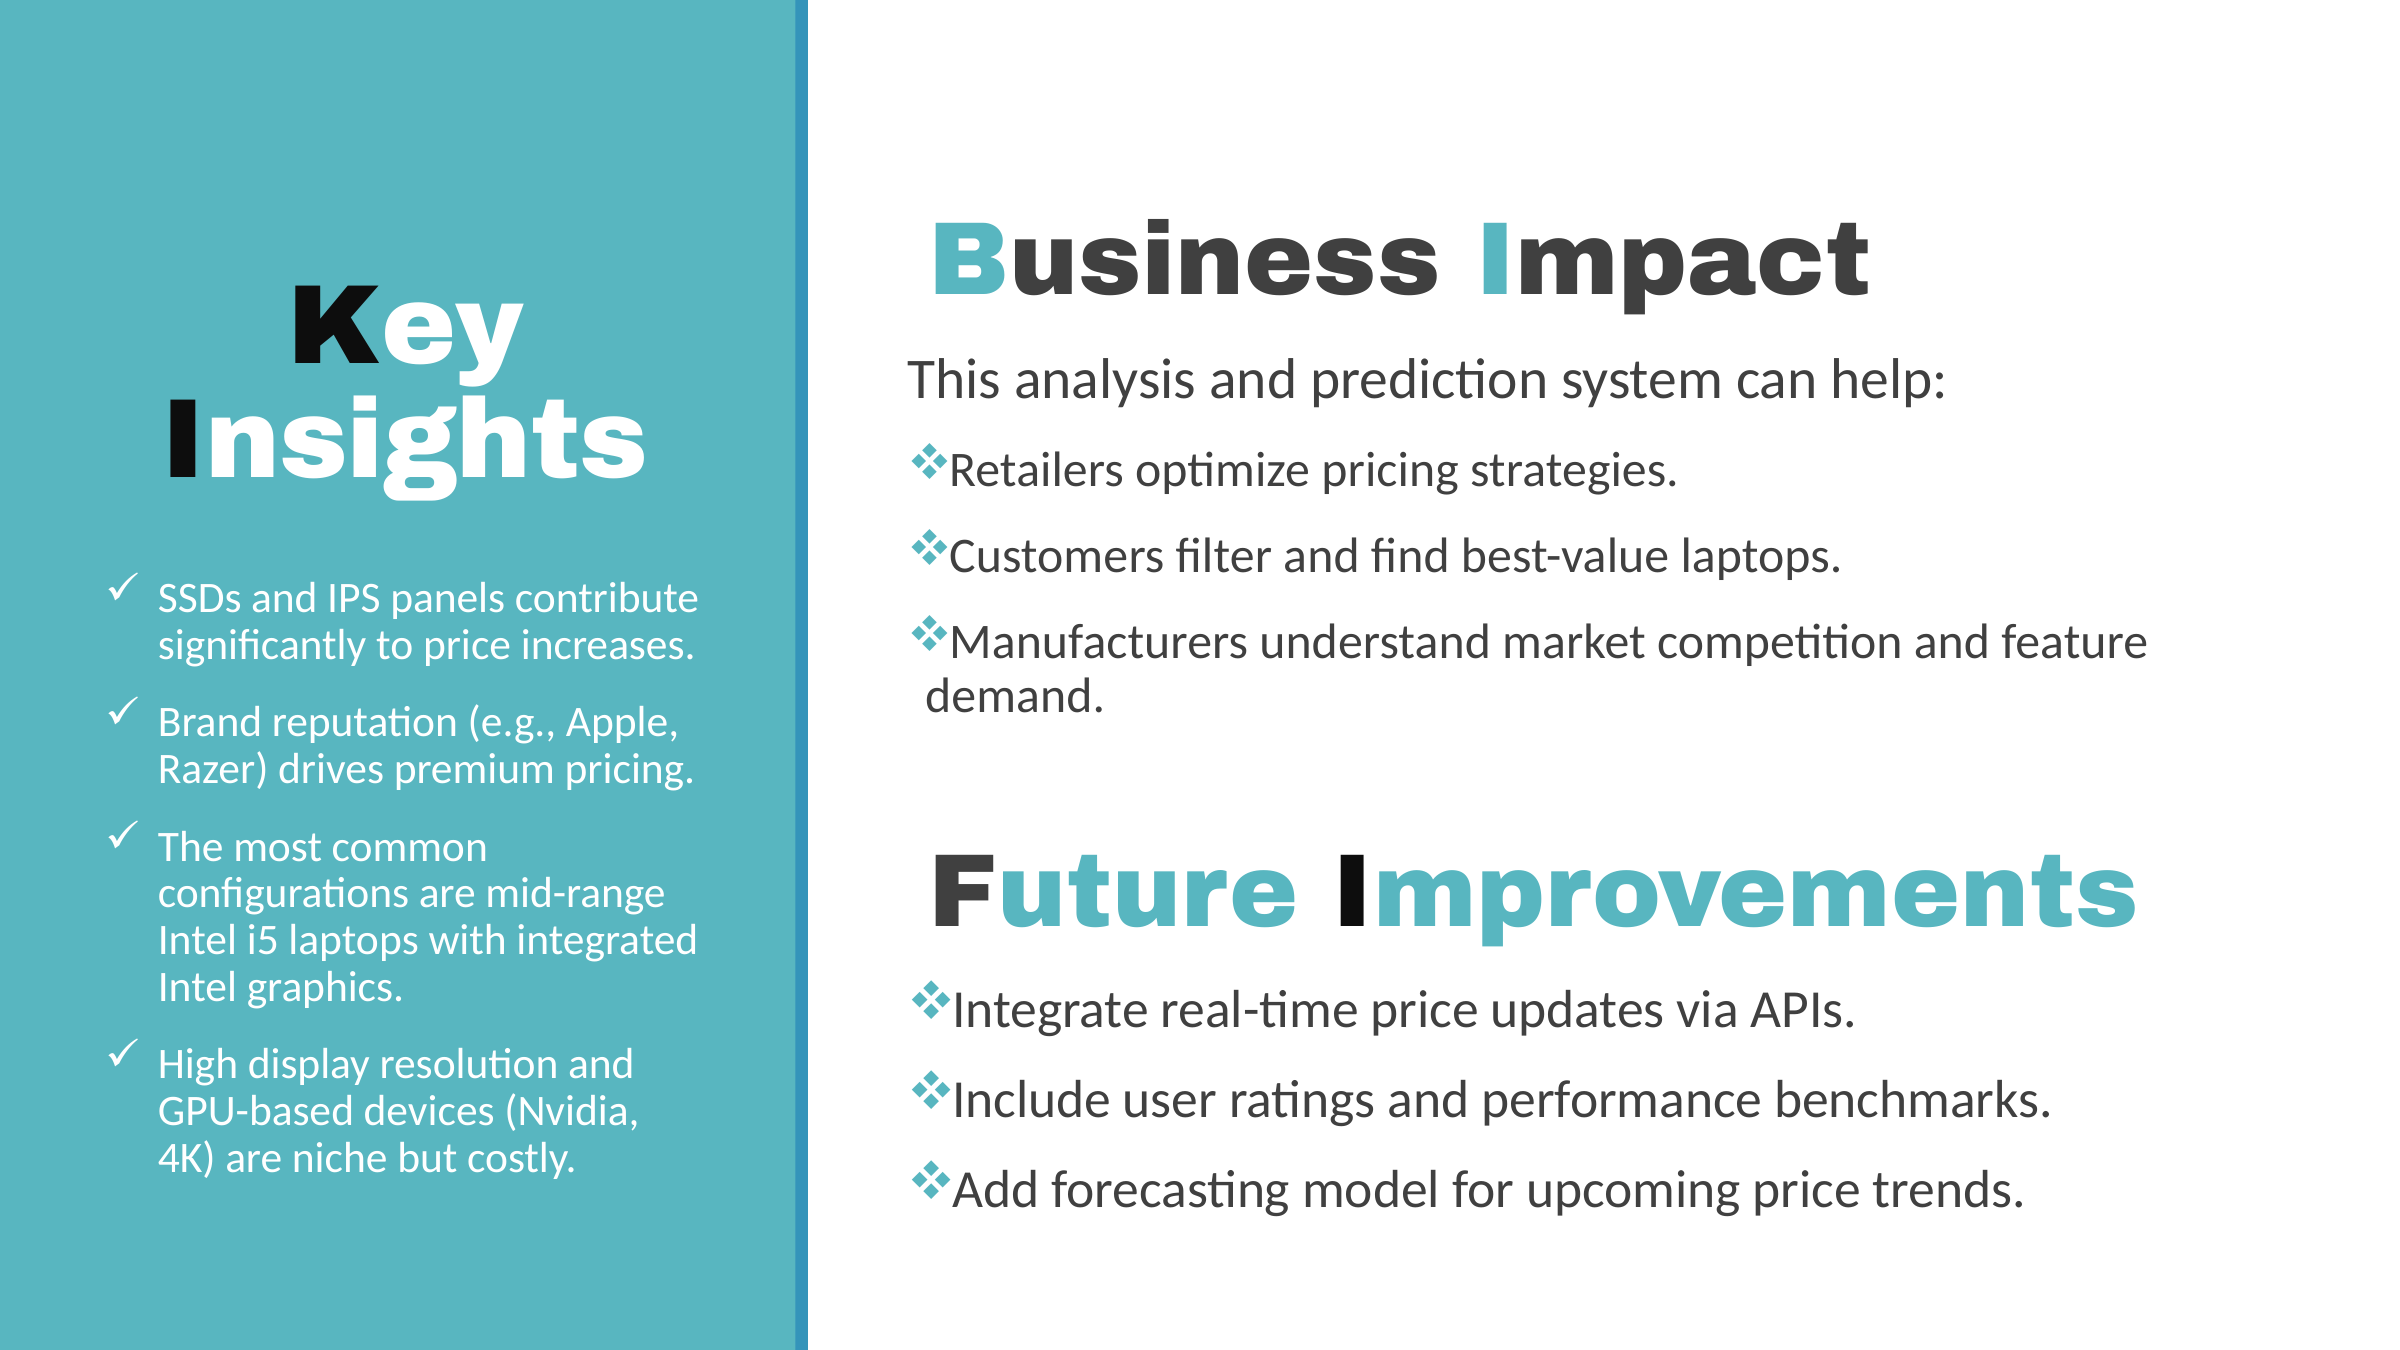

Business Impact
This analysis and prediction system can help:
Retailers optimize pricing strategies.
Customers filter and find best-value laptops.
Manufacturers understand market competition and feature demand.

Future Improvements
Integrate real-time price updates via APIs.
Include user ratings and performance benchmarks.
Add forecasting model for upcoming price trends.
# Key Insights
SSDs and IPS panels contribute significantly to price increases.
Brand reputation (e.g., Apple, Razer) drives premium pricing.
The most common configurations are mid-range Intel i5 laptops with integrated Intel graphics.
High display resolution and GPU-based devices (Nvidia, 4K) are niche but costly.